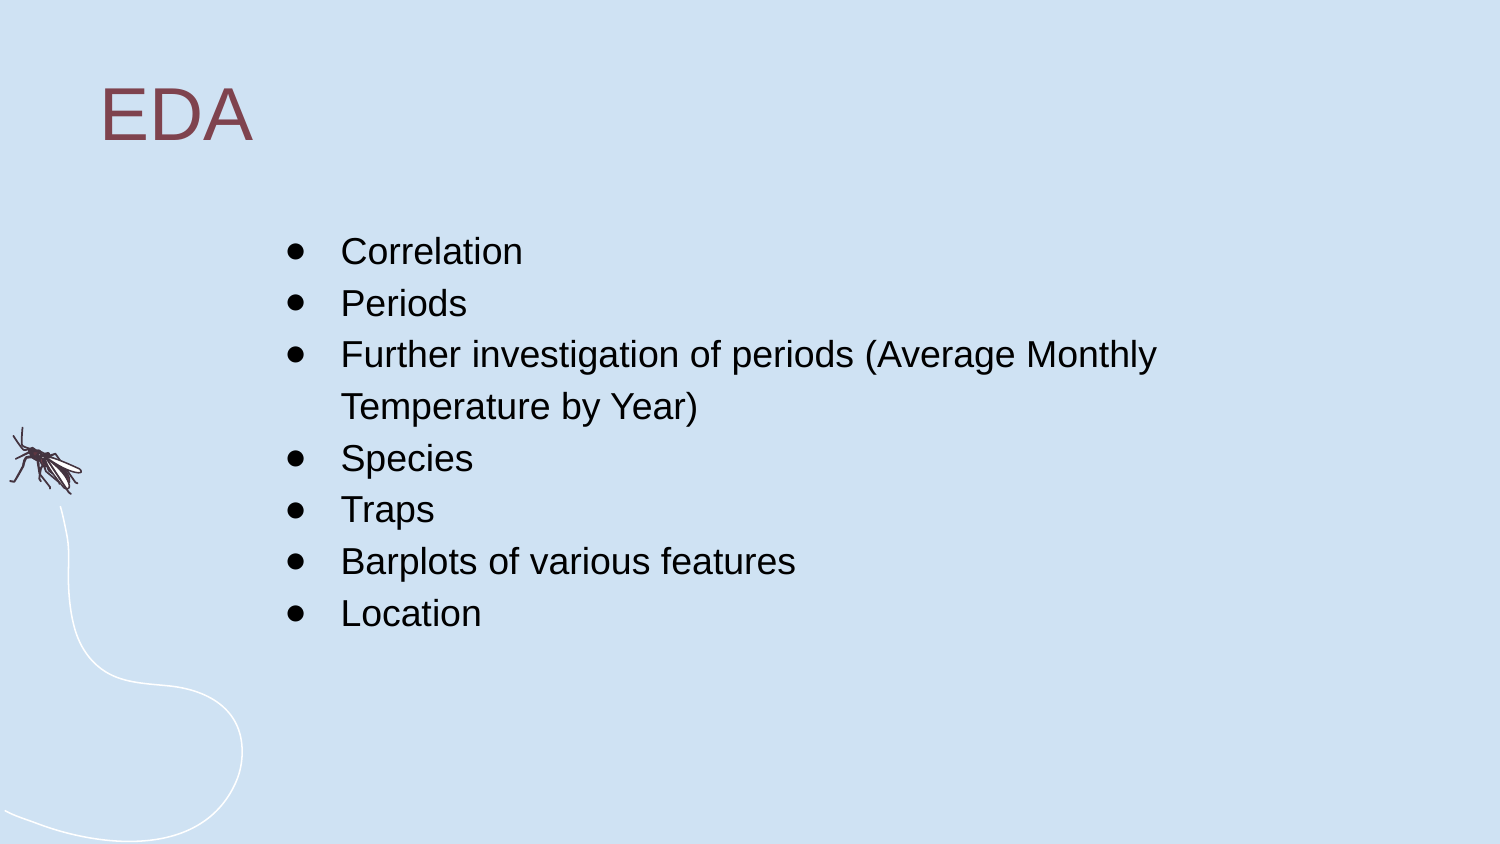

EDA
Correlation
Periods
Further investigation of periods (Average Monthly Temperature by Year)
Species
Traps
Barplots of various features
Location